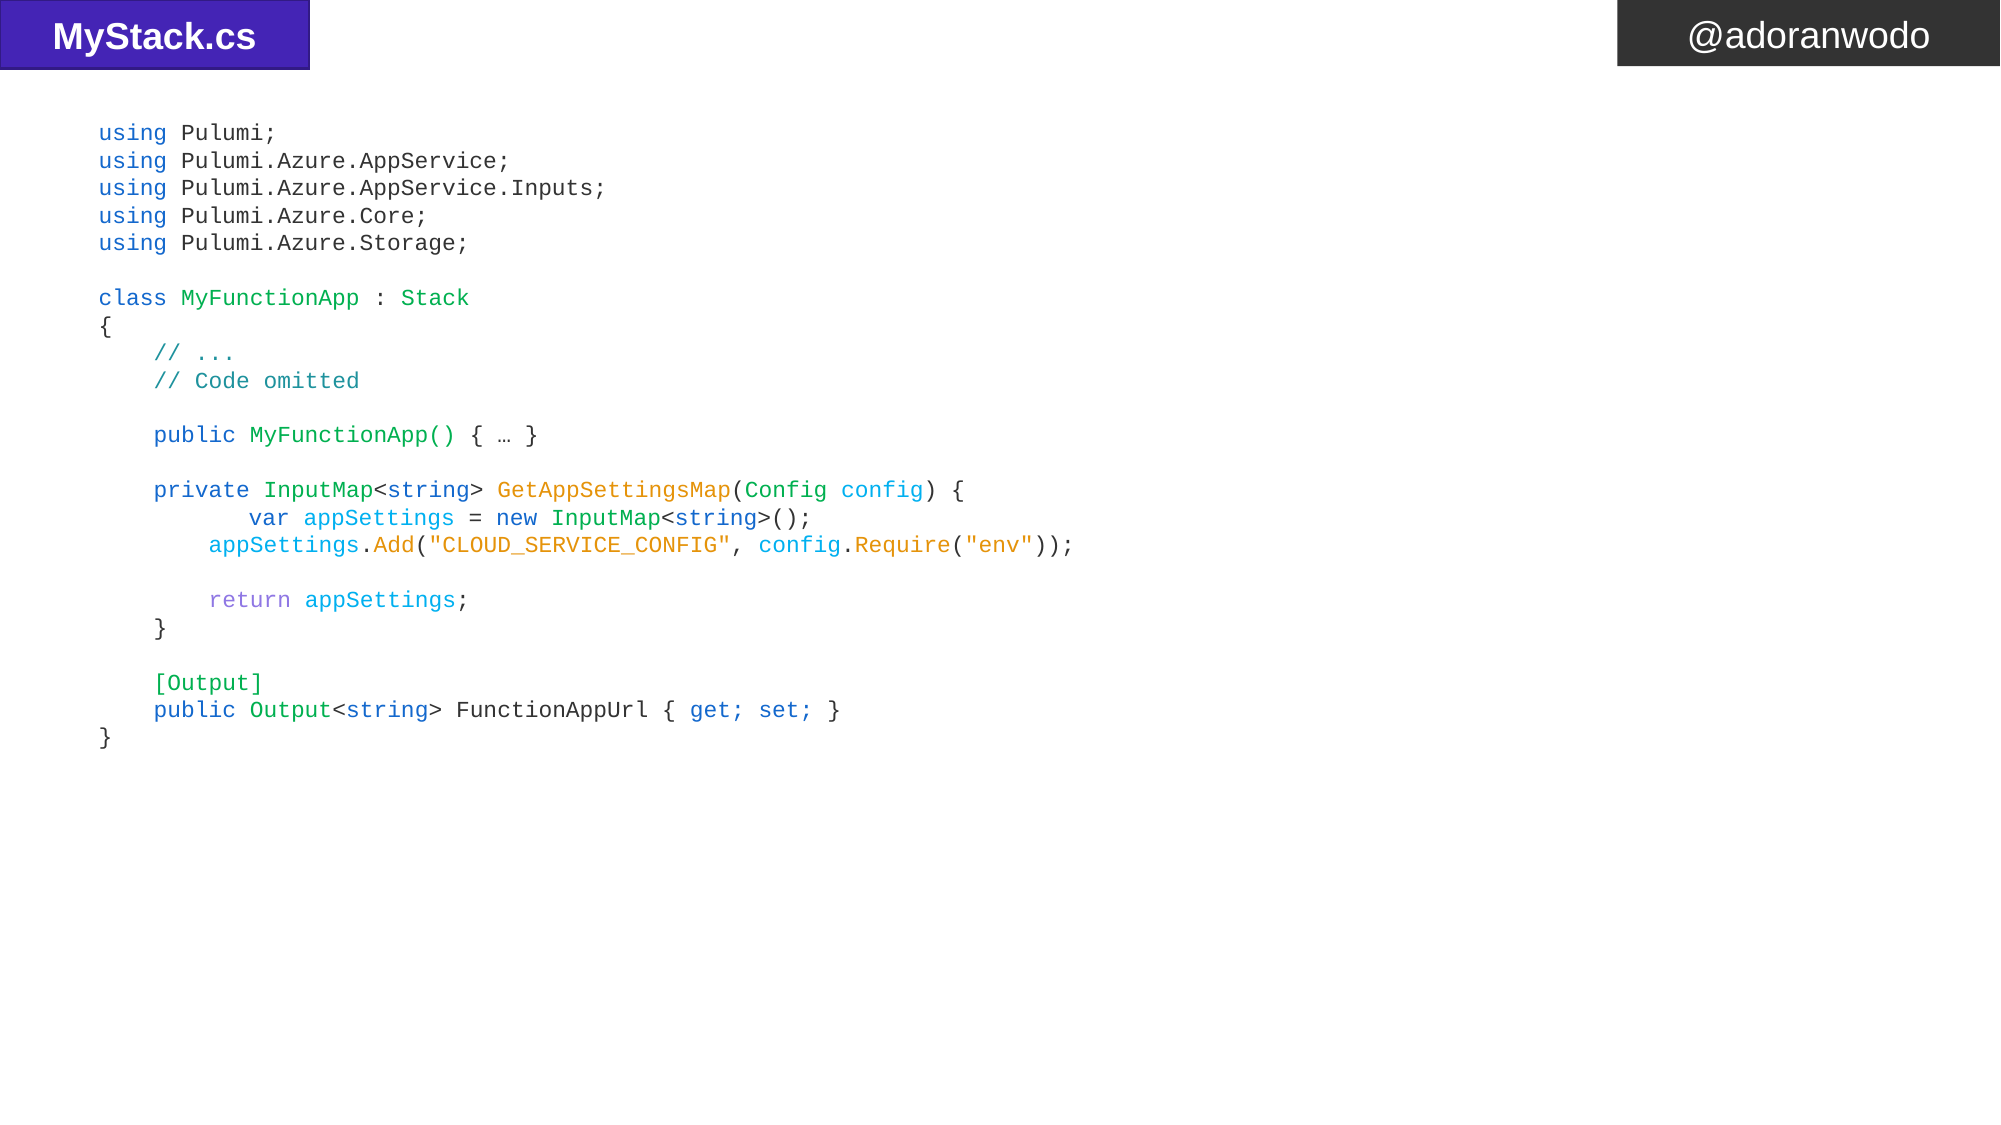

MyStack.cs
@adoranwodo
using Pulumi;
using Pulumi.Azure.AppService;
using Pulumi.Azure.AppService.Inputs;
using Pulumi.Azure.Core;
using Pulumi.Azure.Storage;

class MyFunctionApp : Stack
{
    // ...
    // Code omitted

    public MyFunctionApp() { … }

    private InputMap<string> GetAppSettingsMap(Config config) {
	var appSettings = new InputMap<string>();
        appSettings.Add("CLOUD_SERVICE_CONFIG", config.Require("env"));

        return appSettings;
    }

    [Output]
    public Output<string> FunctionAppUrl { get; set; }
}